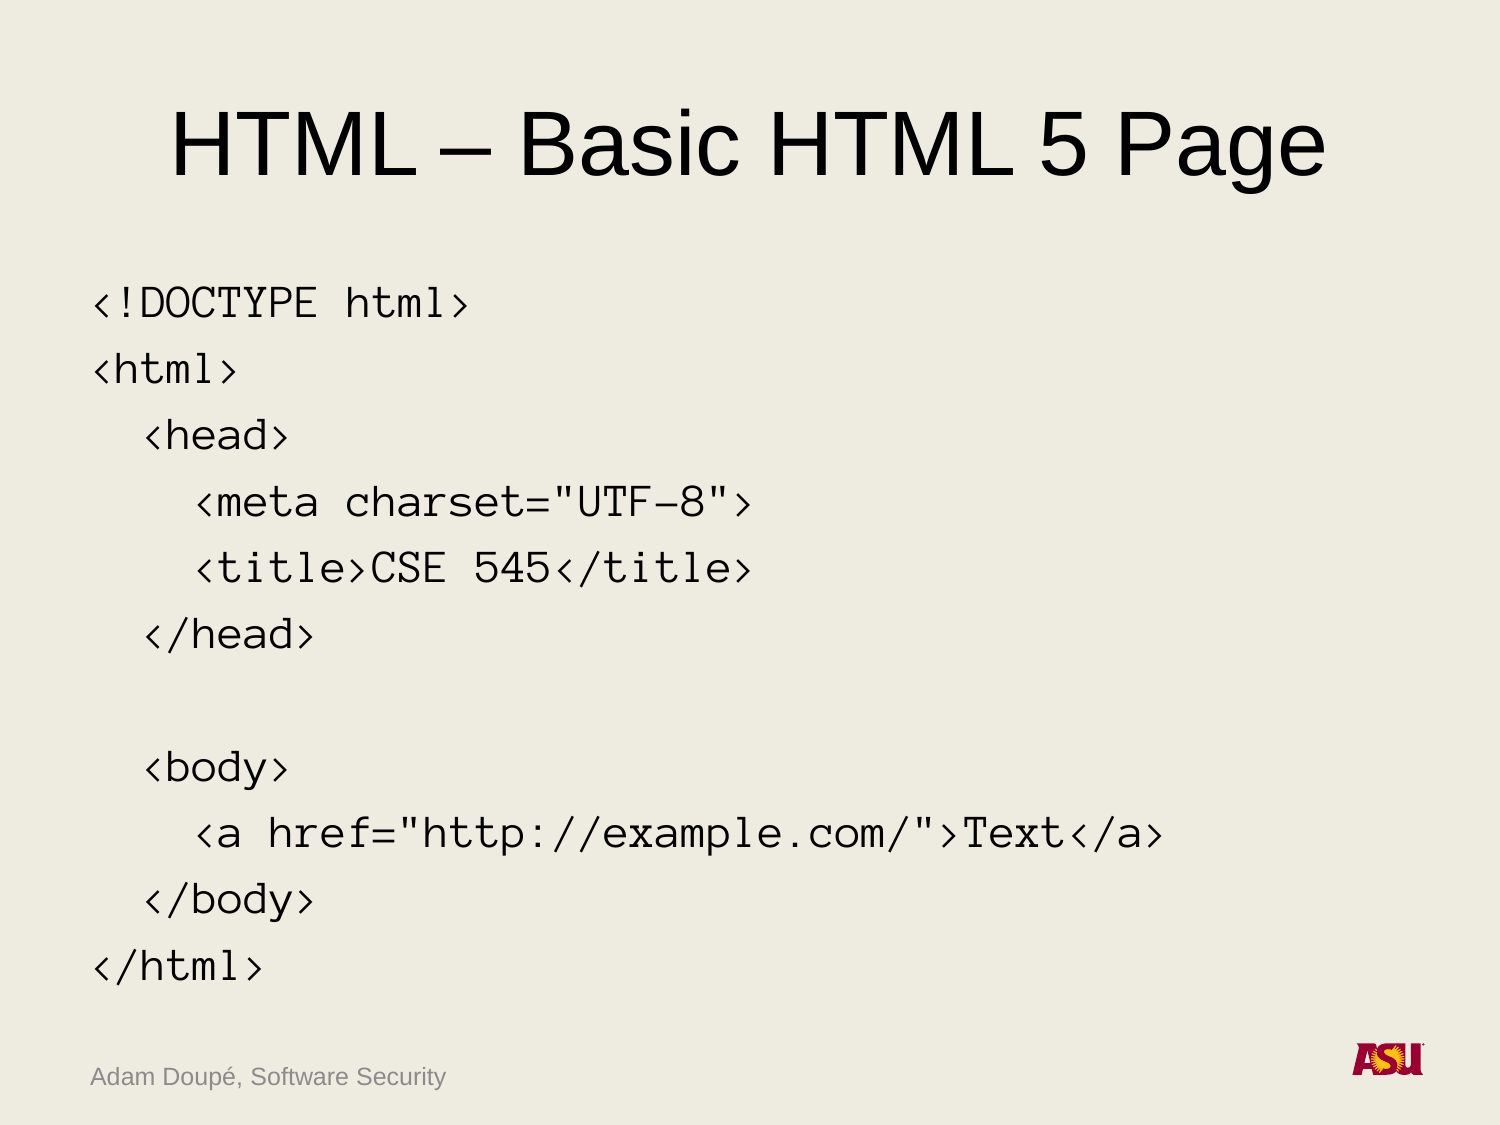

# HTML – Basic HTML 5 Page
<!DOCTYPE html>
<html>
  <head>
    <meta charset="UTF-8">
    <title>CSE 545</title>
  </head>

  <body>
    <a href="http://example.com/">Text</a>
  </body>
</html>